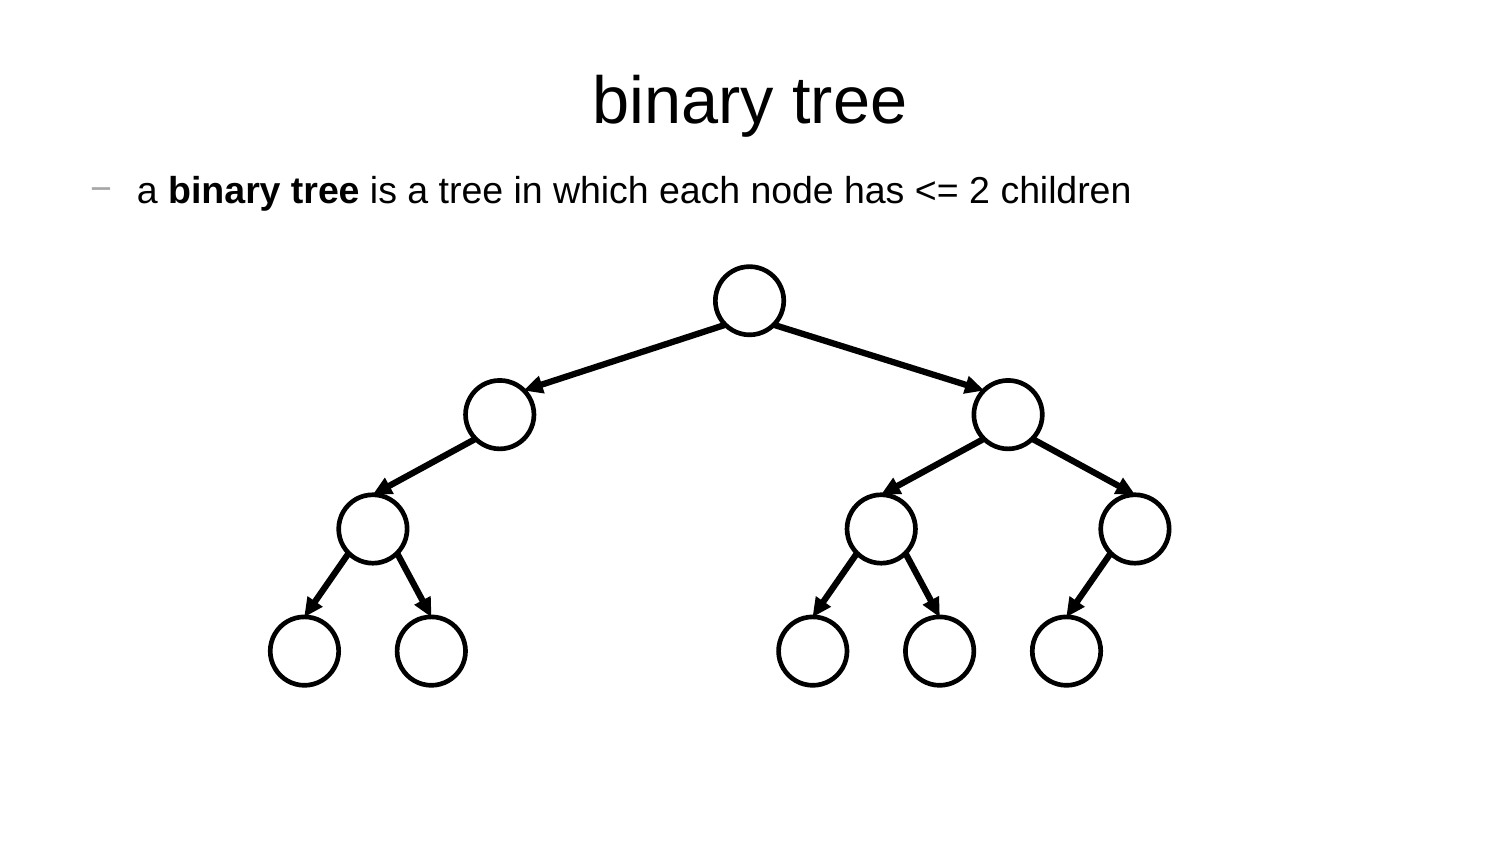

# binary tree
a binary tree is a tree in which each node has <= 2 children
10
5
16
2
13
18
1
4
11
15
17